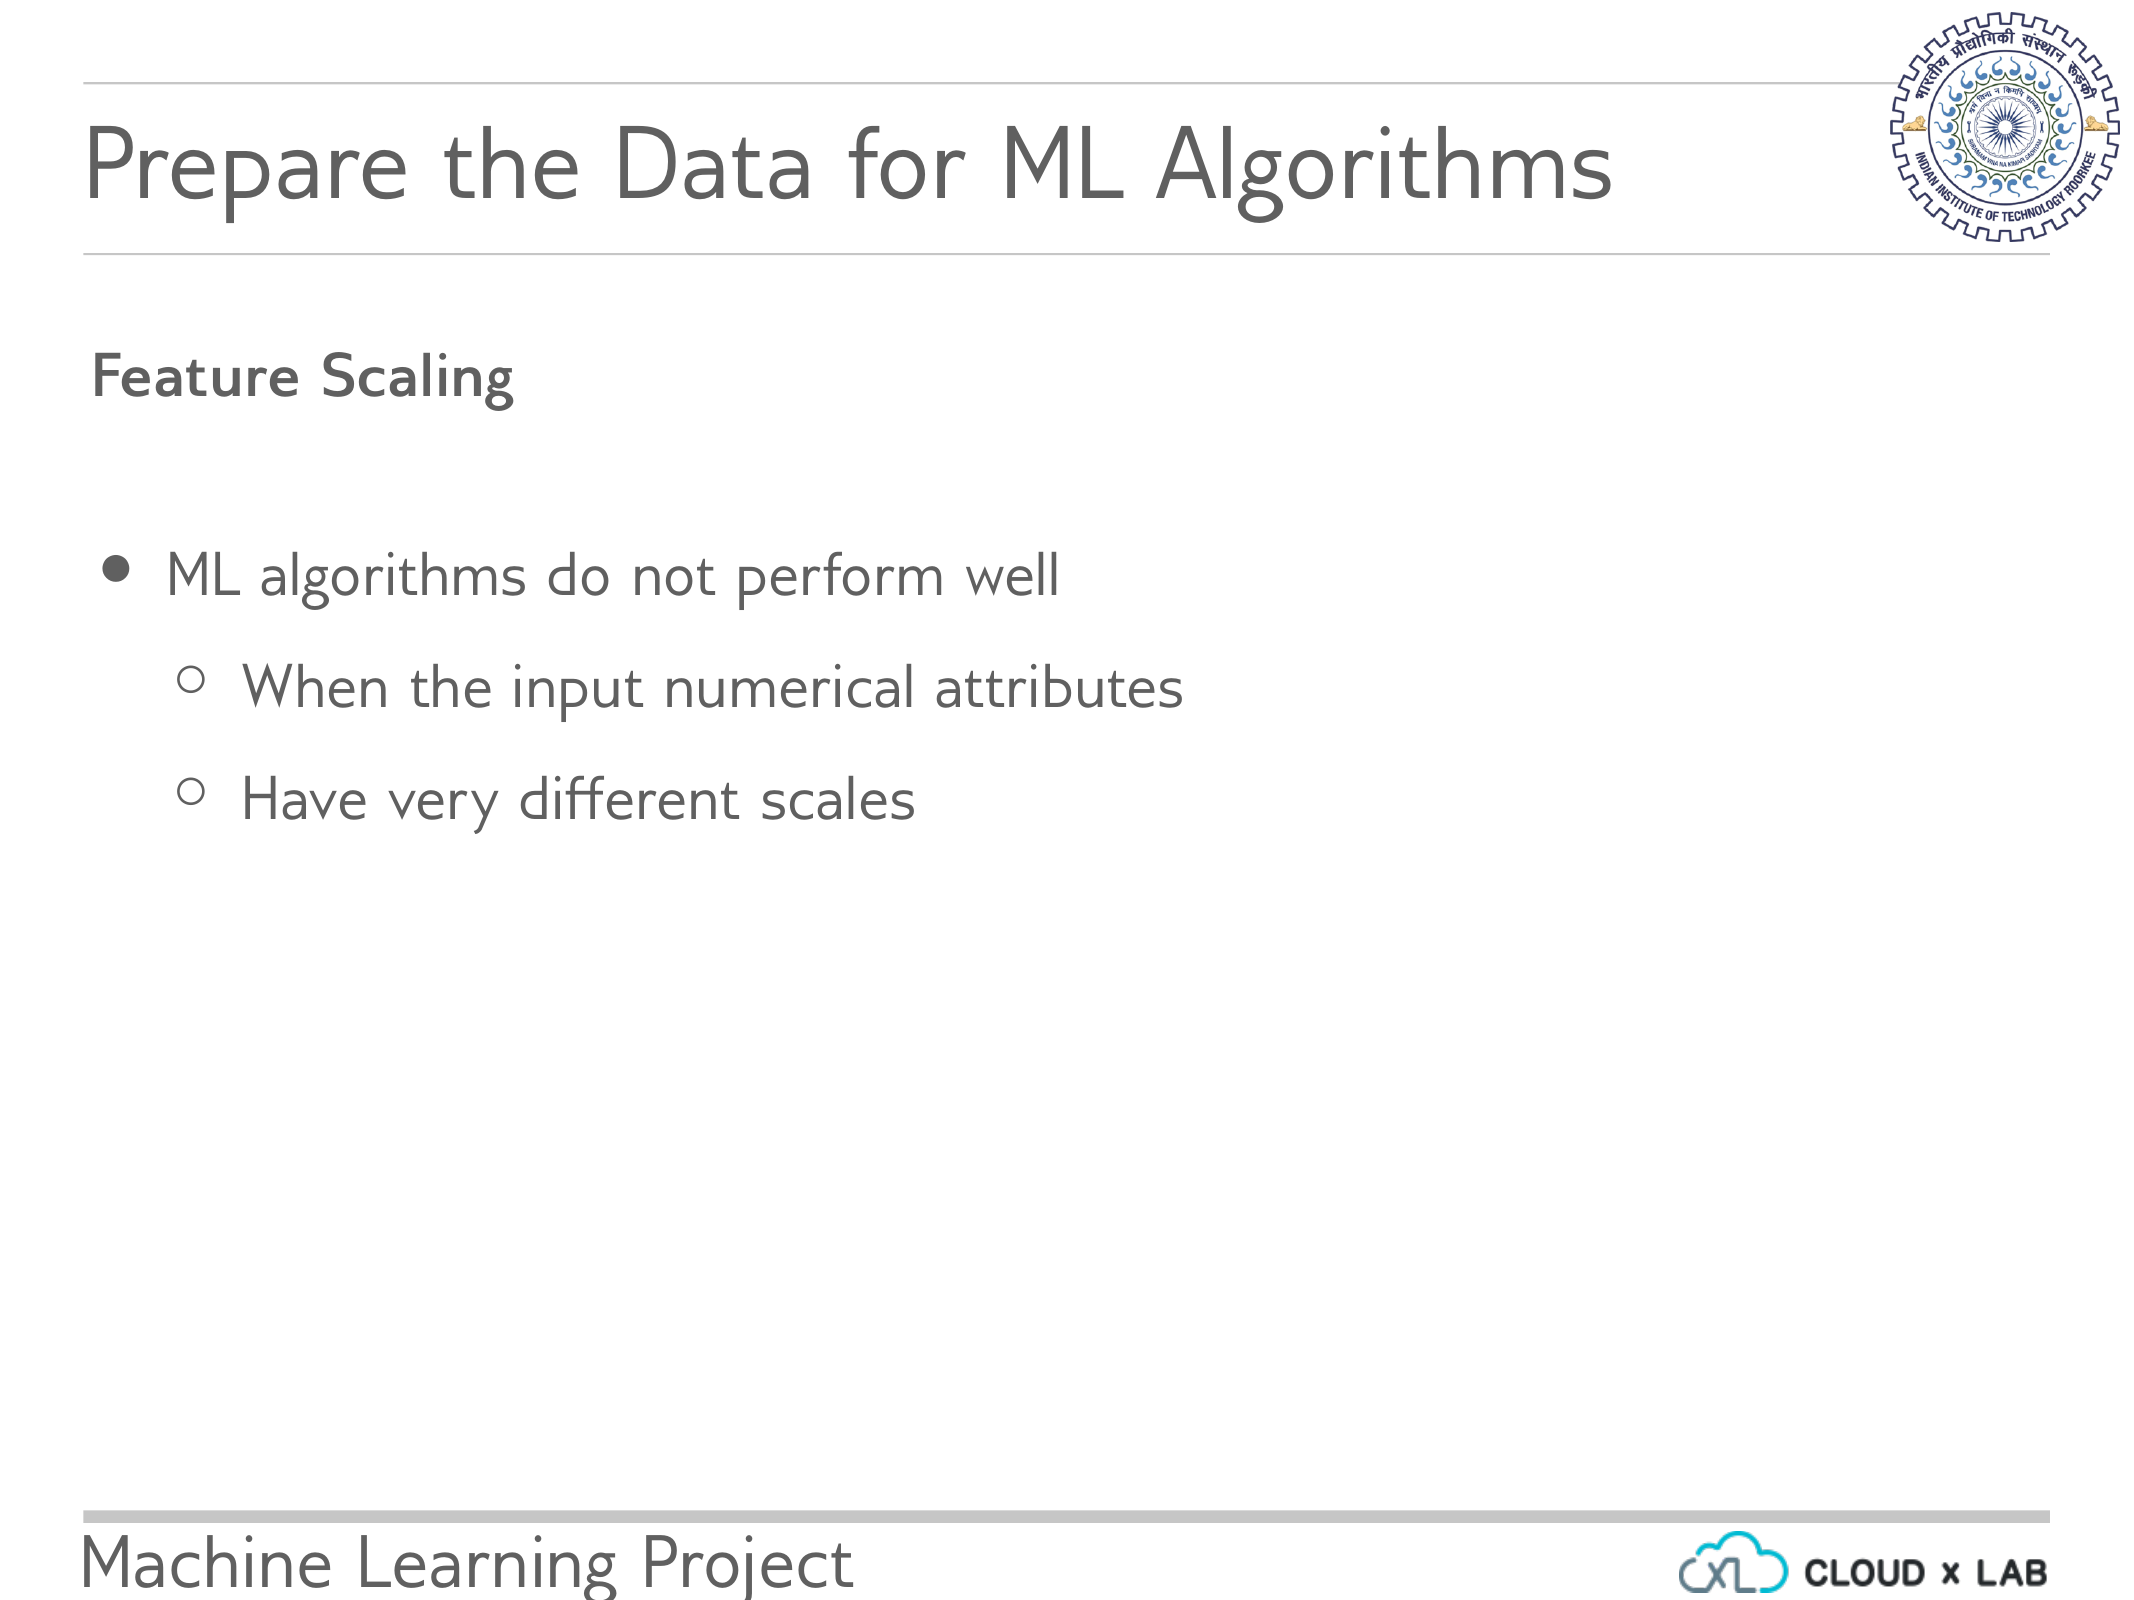

Prepare the Data for ML Algorithms
Feature Scaling

ML algorithms do not perform well
When the input numerical attributes
Have very different scales